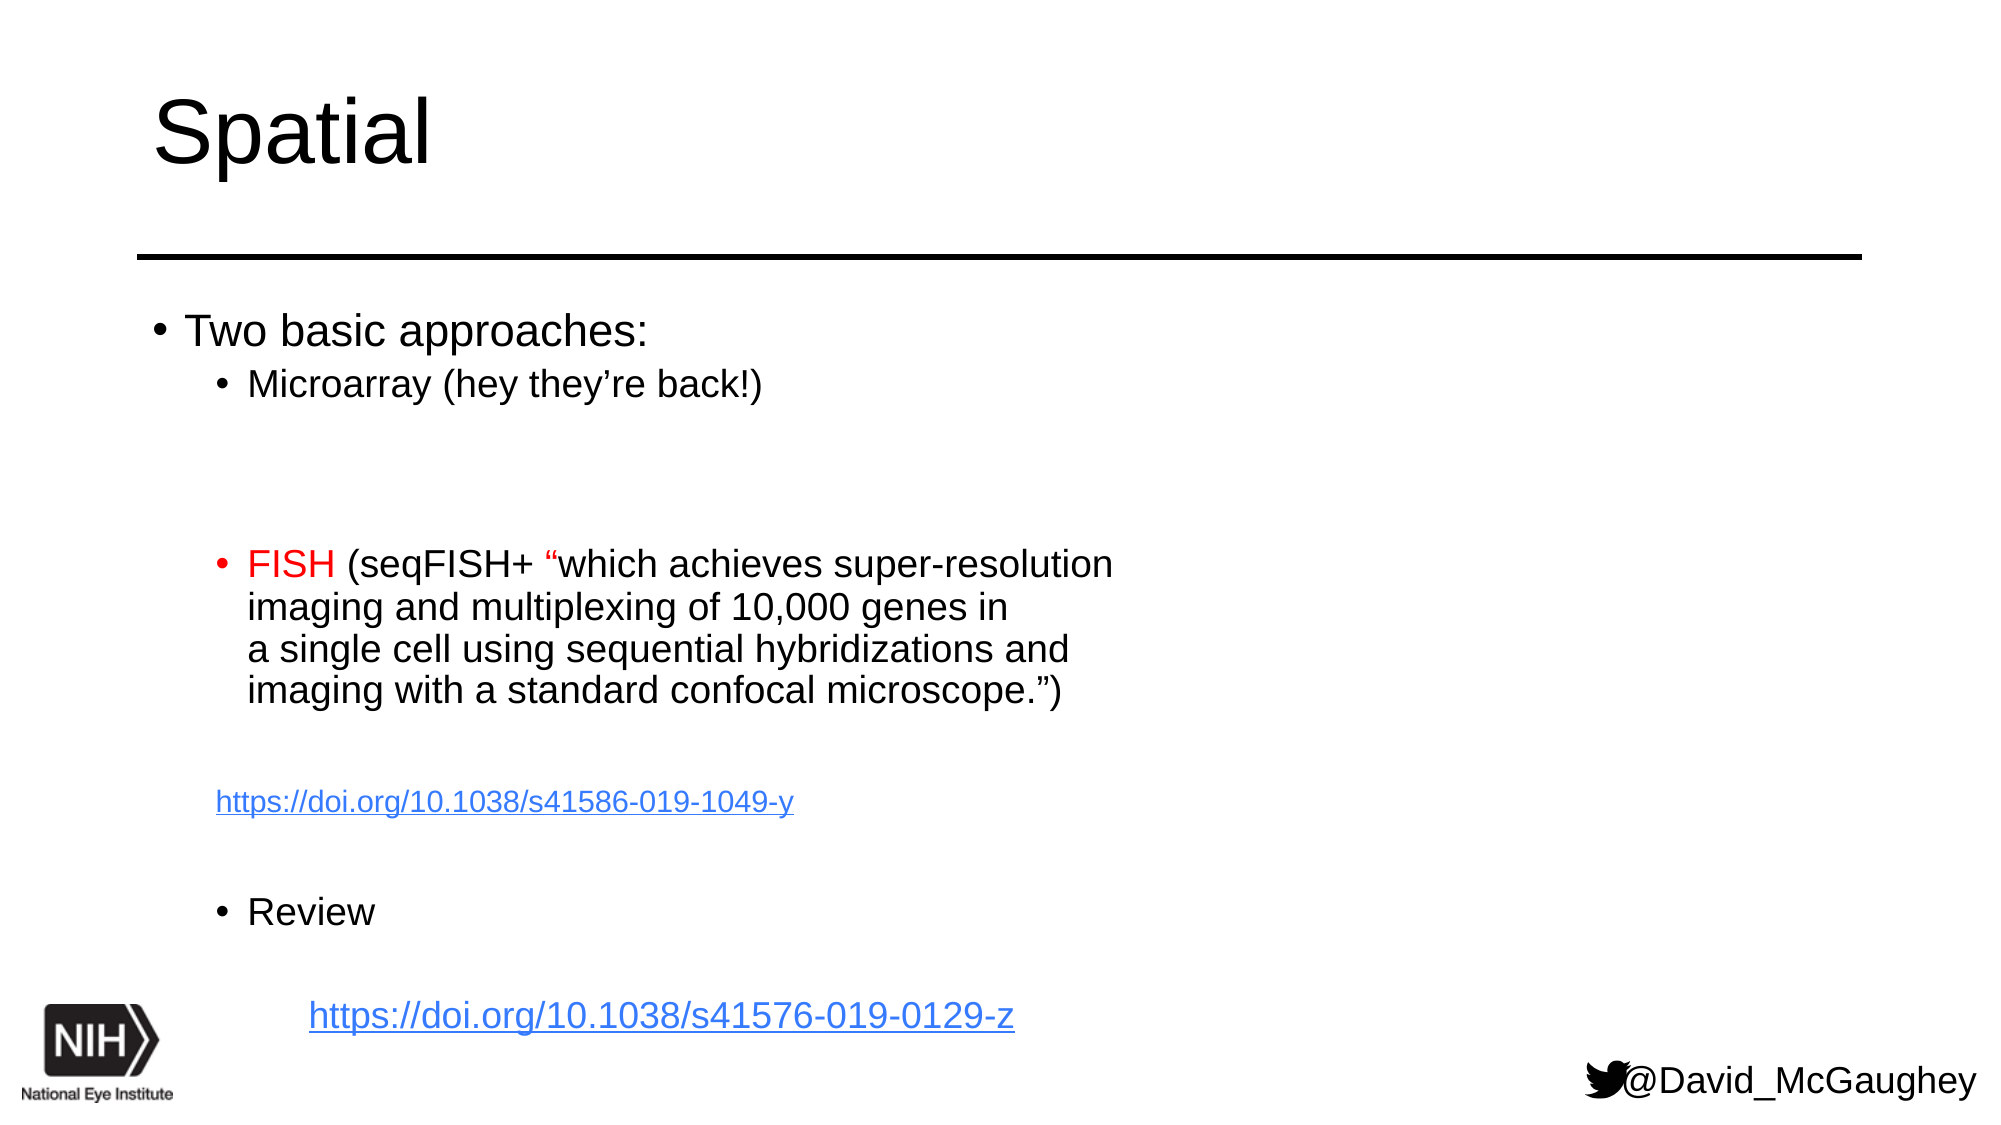

# Spatial
Two basic approaches:
Microarray (hey they’re back!)

FISH (seqFISH+ “which achieves super-resolution imaging and multiplexing of 10,000 genes in a single cell using sequential hybridizations and imaging with a standard confocal microscope.”)

	https://doi.org/10.1038/s41586-019-1049-y

Review
https://doi.org/10.1038/s41576-019-0129-z